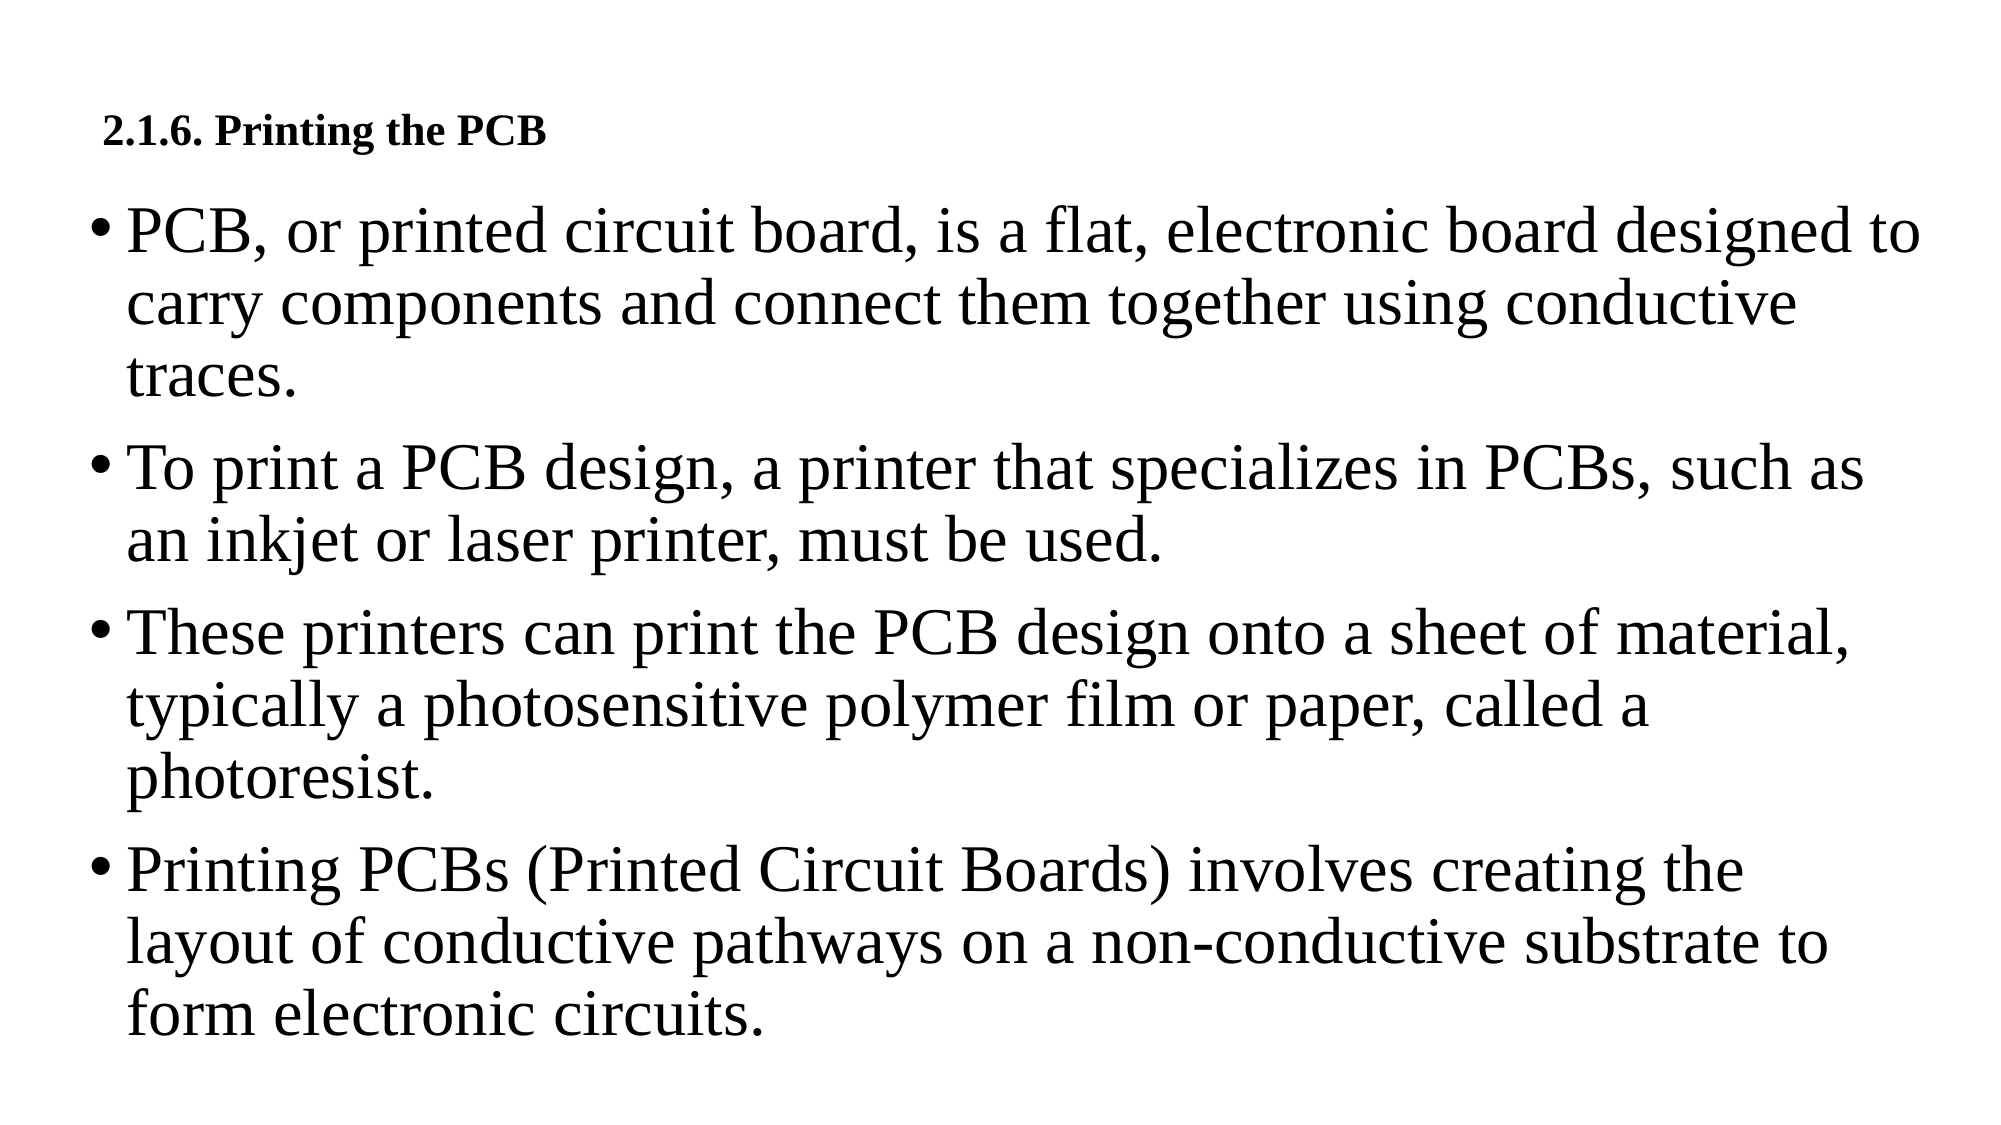

# 2.1.6. Printing the PCB
PCB, or printed circuit board, is a flat, electronic board designed to carry components and connect them together using conductive traces.
To print a PCB design, a printer that specializes in PCBs, such as an inkjet or laser printer, must be used.
These printers can print the PCB design onto a sheet of material, typically a photosensitive polymer film or paper, called a photoresist.
Printing PCBs (Printed Circuit Boards) involves creating the layout of conductive pathways on a non-conductive substrate to form electronic circuits.